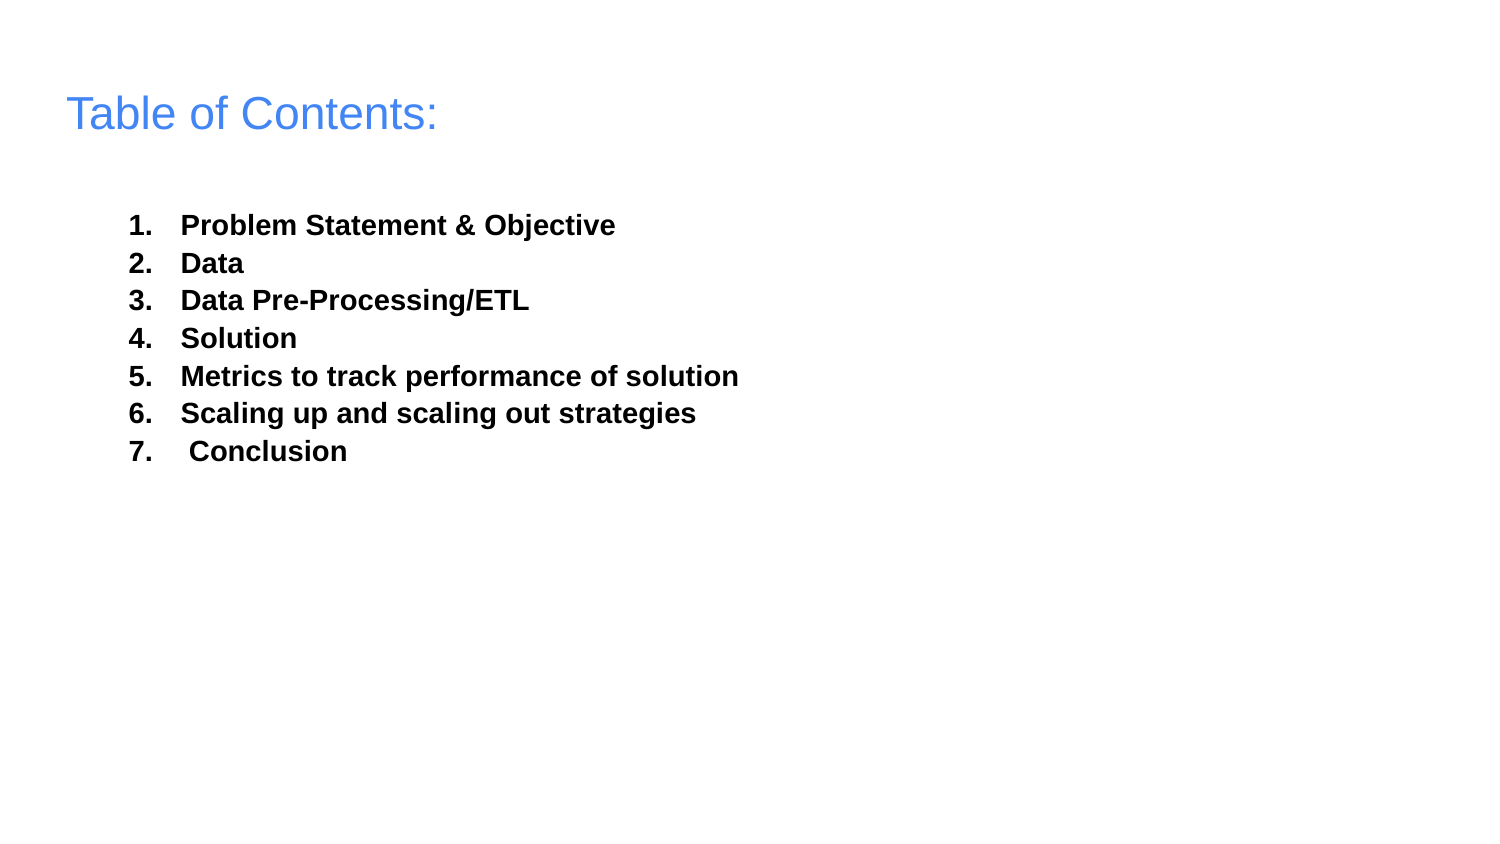

# Table of Contents:
Problem Statement & Objective
Data
Data Pre-Processing/ETL
Solution
Metrics to track performance of solution
Scaling up and scaling out strategies
 Conclusion